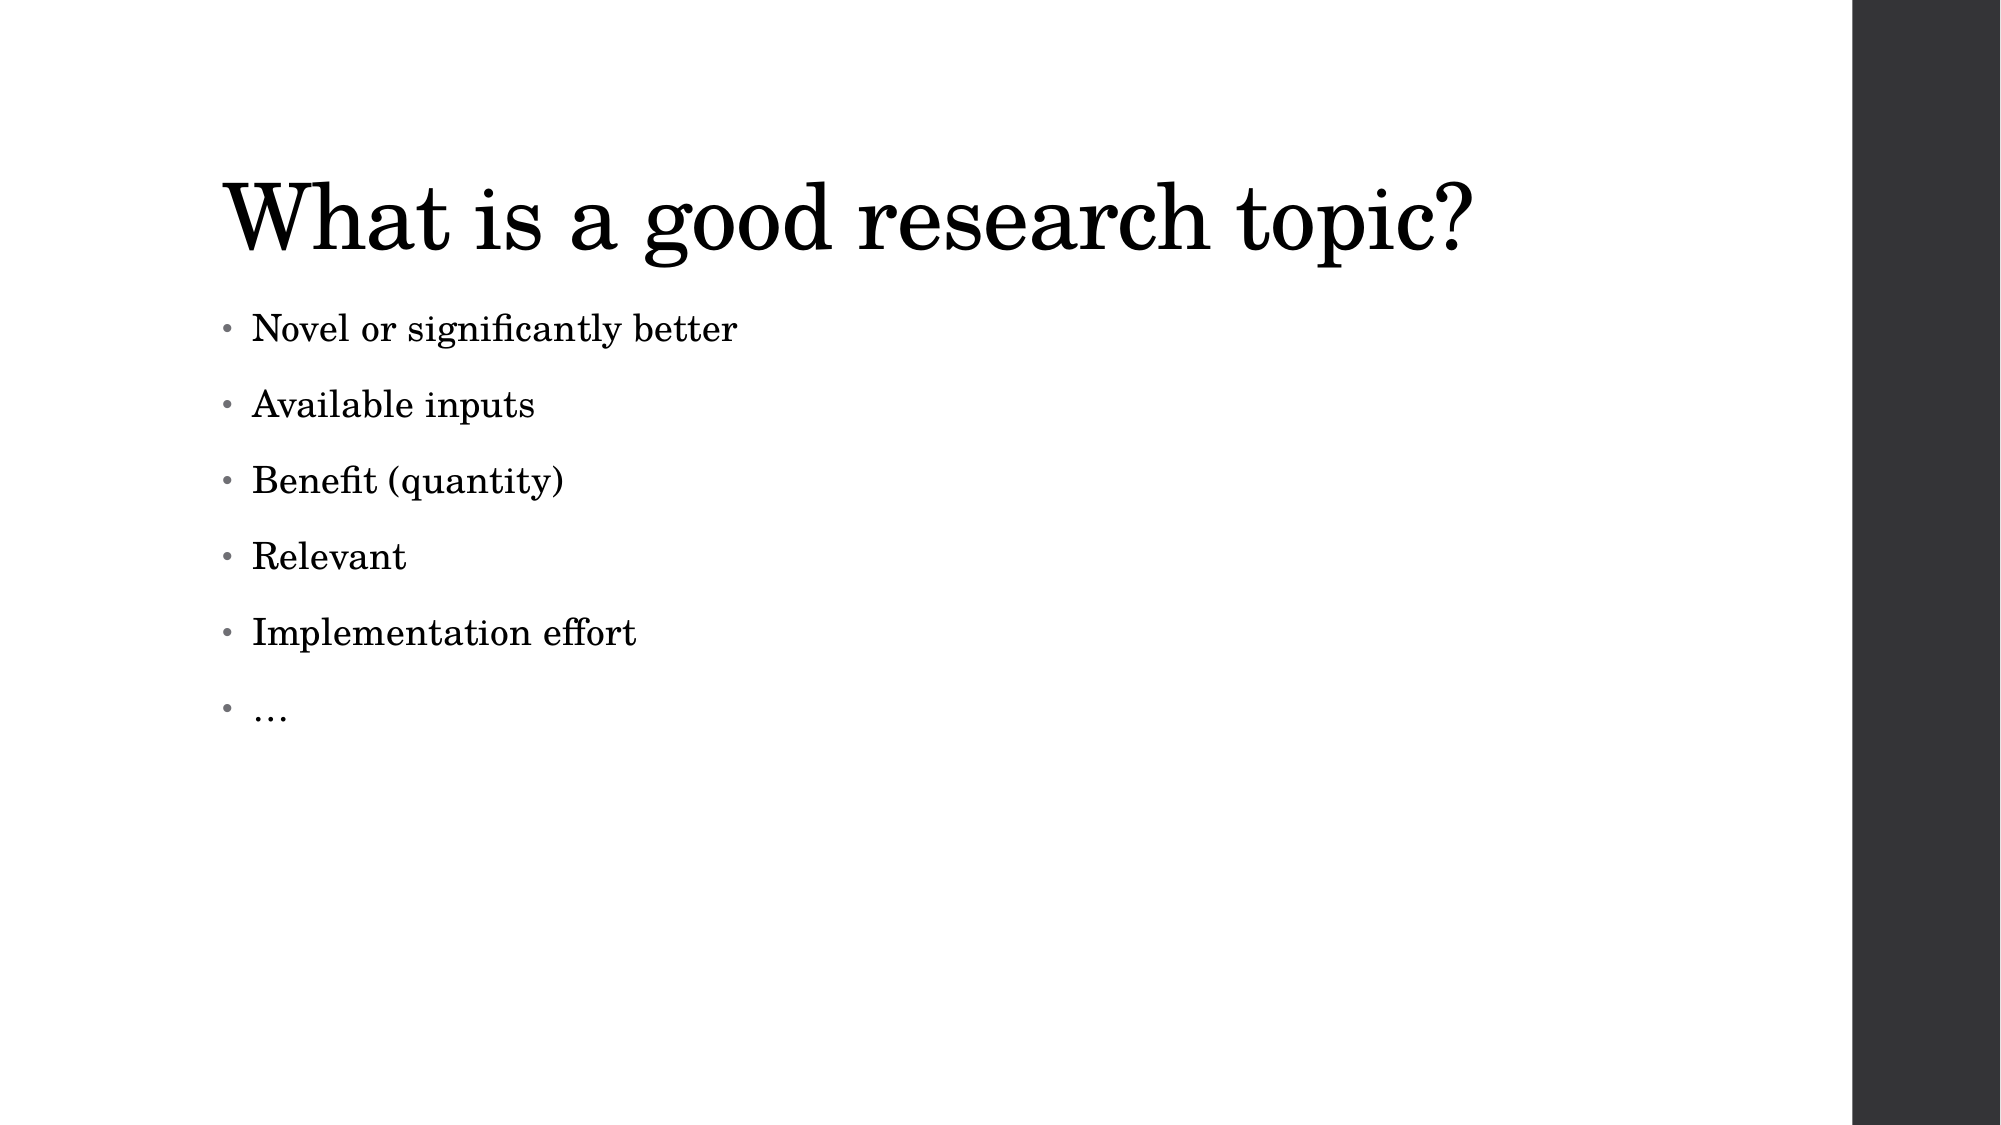

# What is a good research topic?
Novel or significantly better
Available inputs
Benefit (quantity)
Relevant
Implementation effort
…